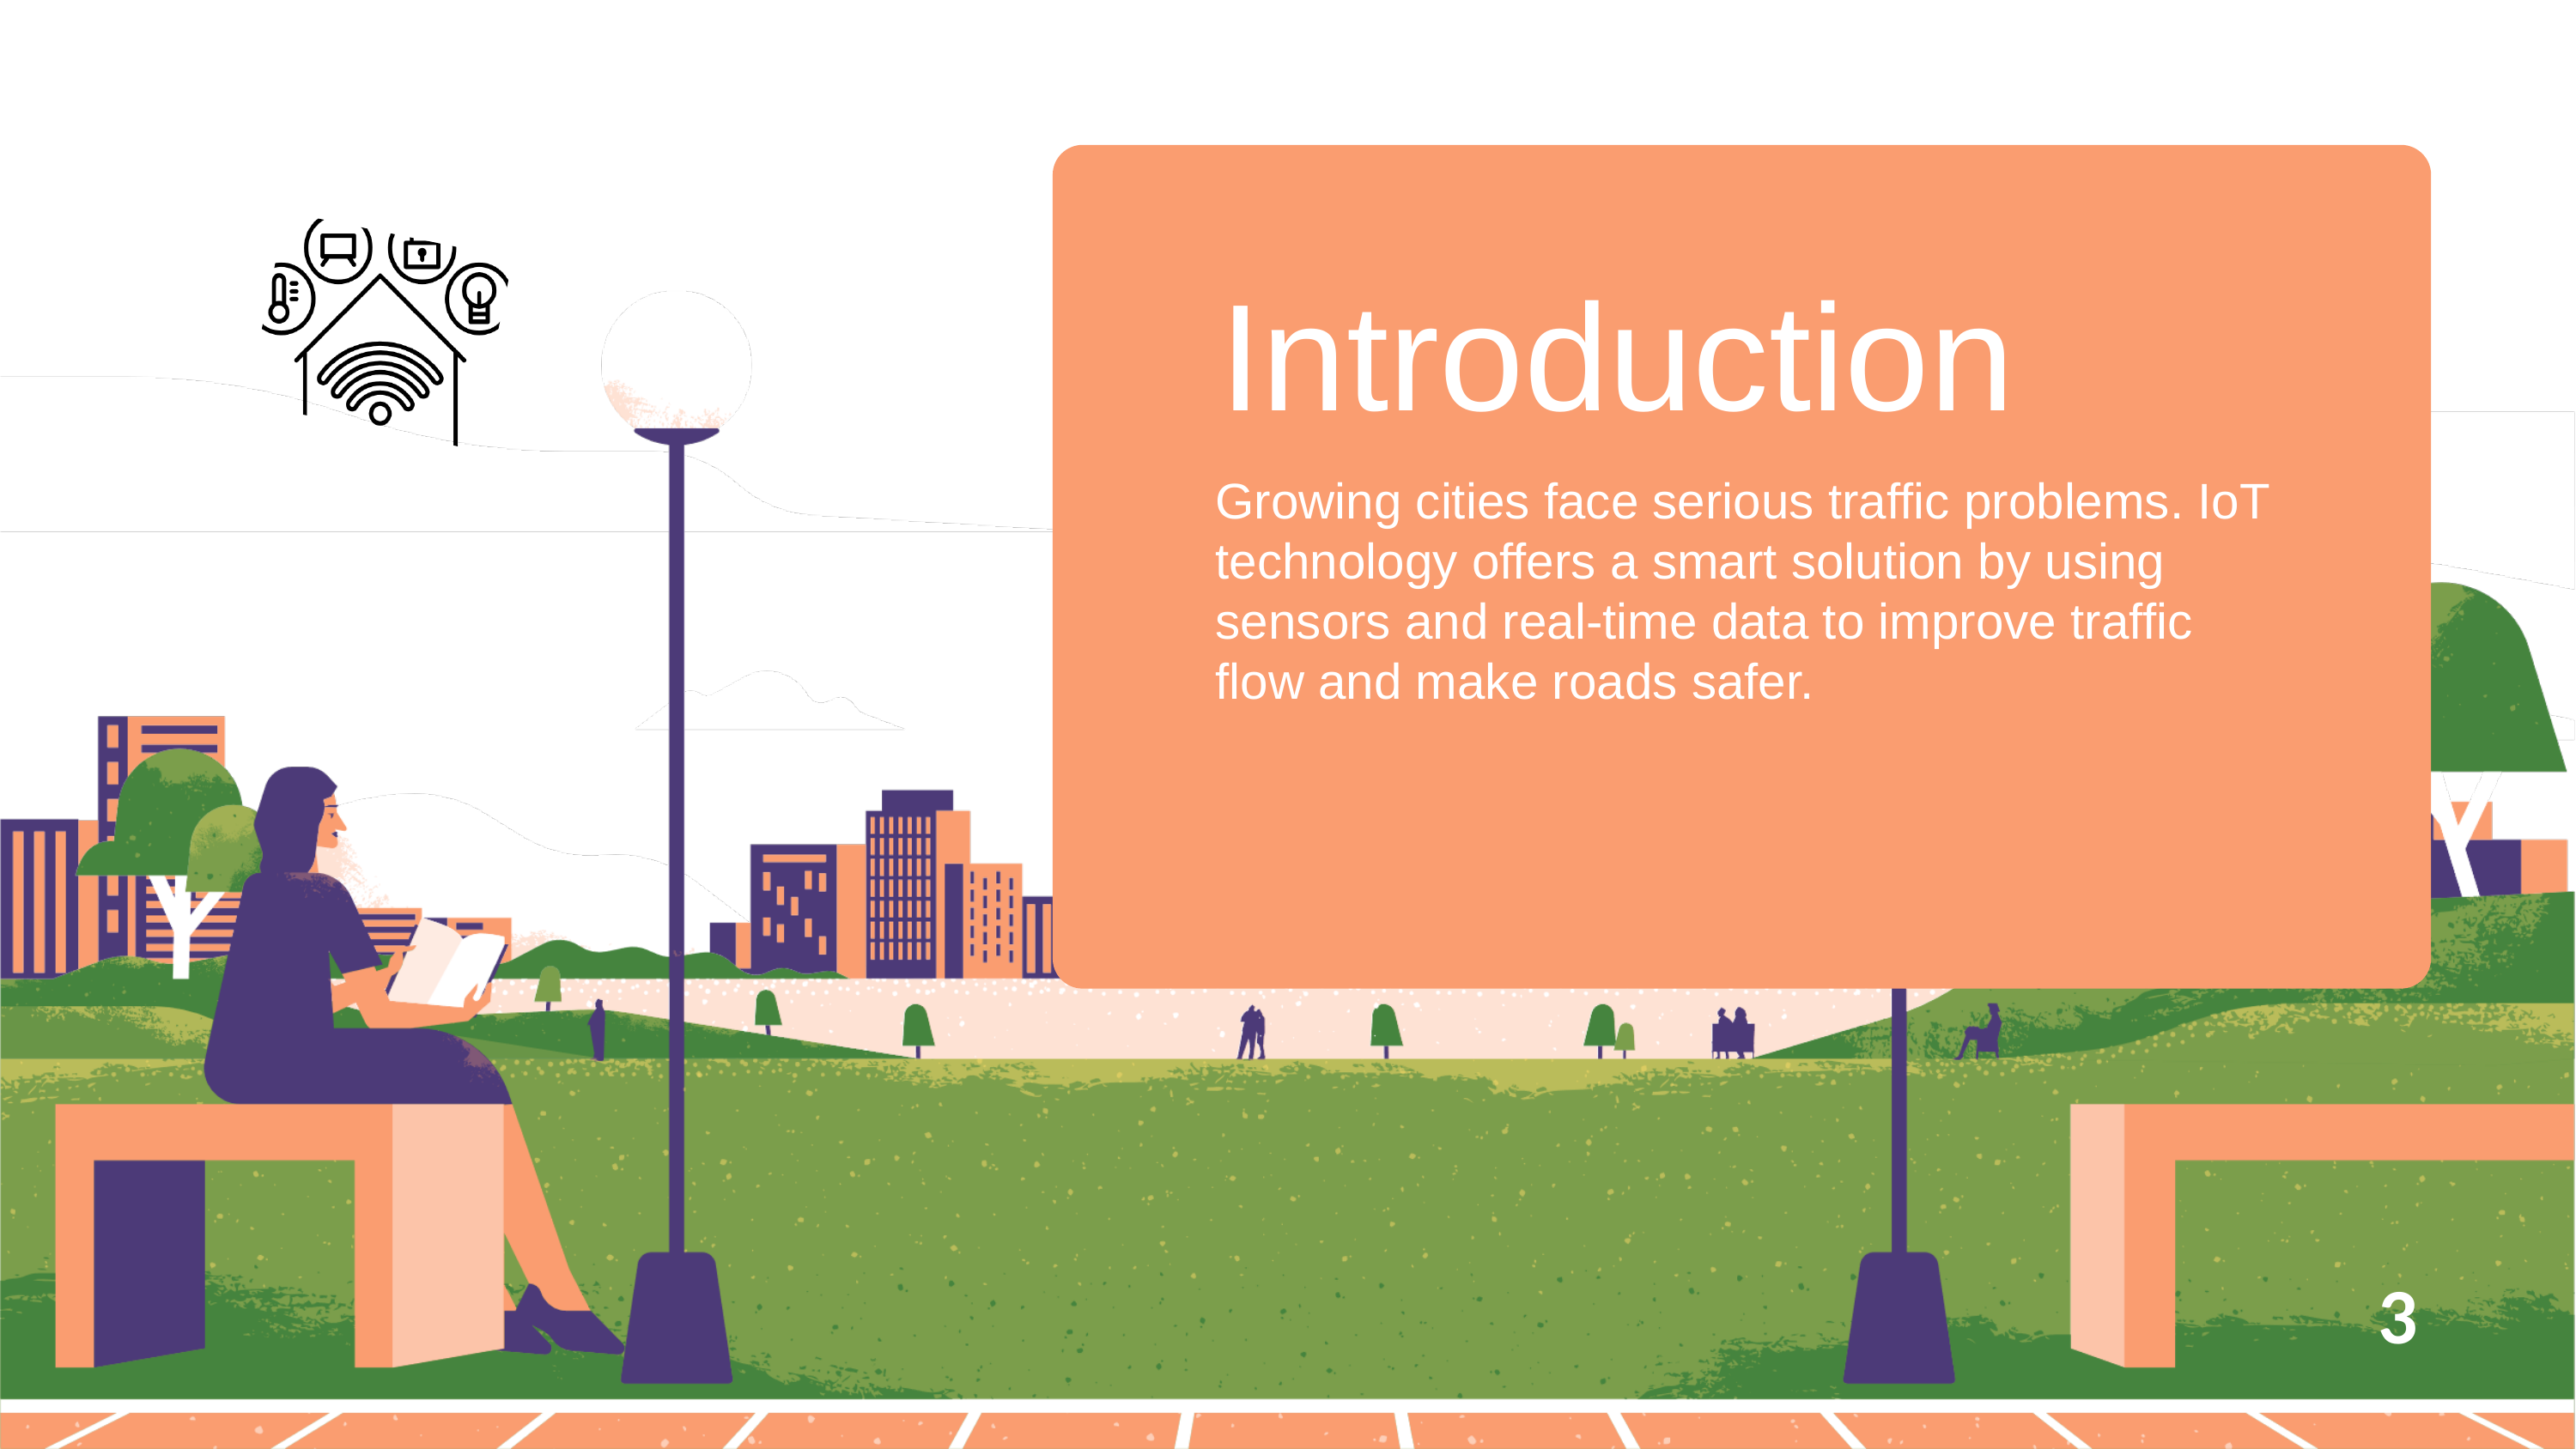

Introduction
Growing cities face serious traffic problems. IoT technology offers a smart solution by using sensors and real-time data to improve traffic flow and make roads safer.

3